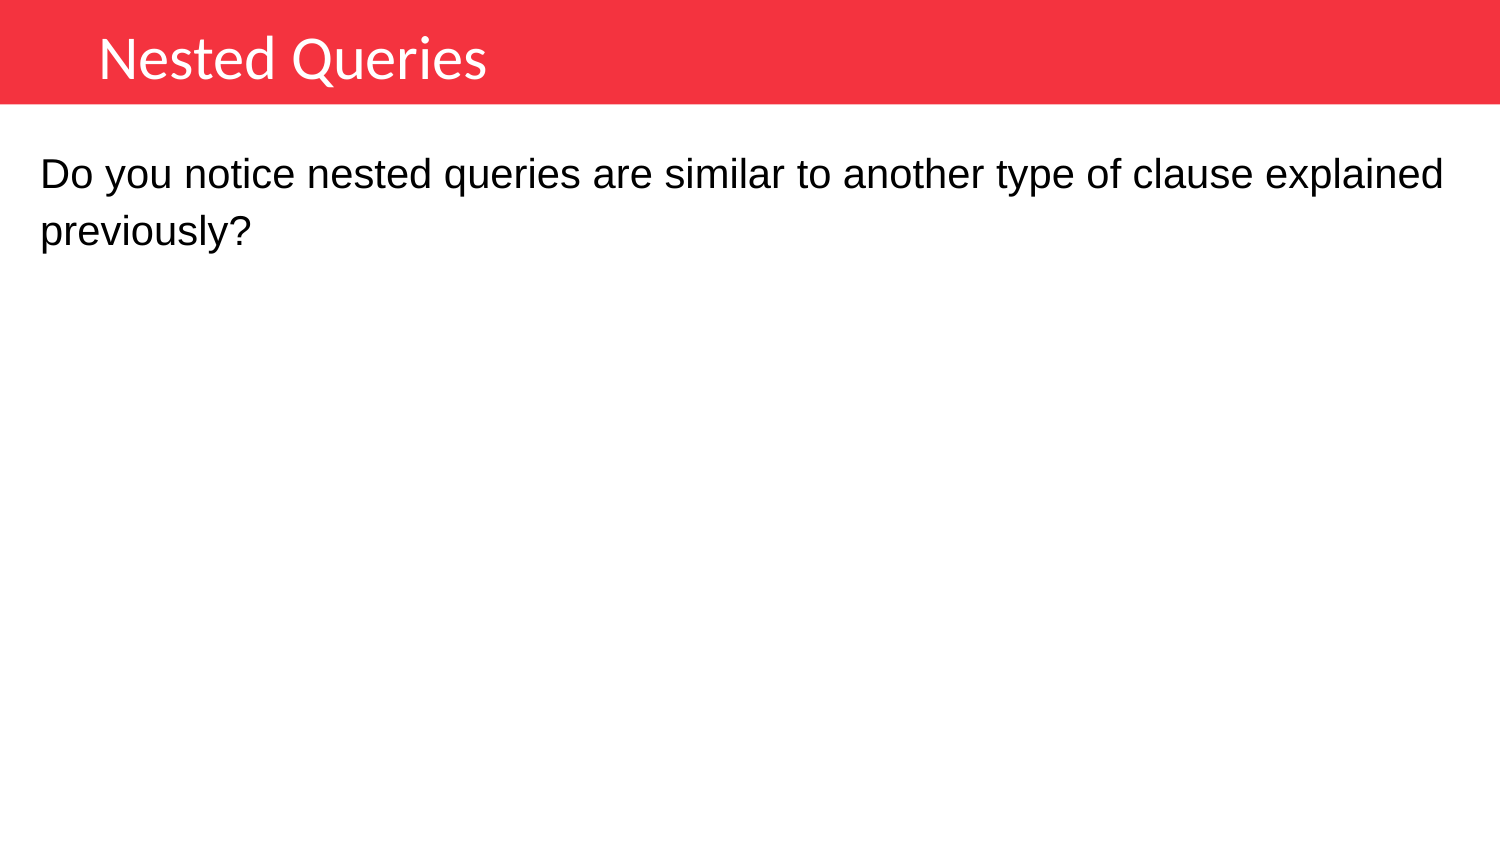

Nested Queries

Do you notice nested queries are similar to another type of clause explained previously?